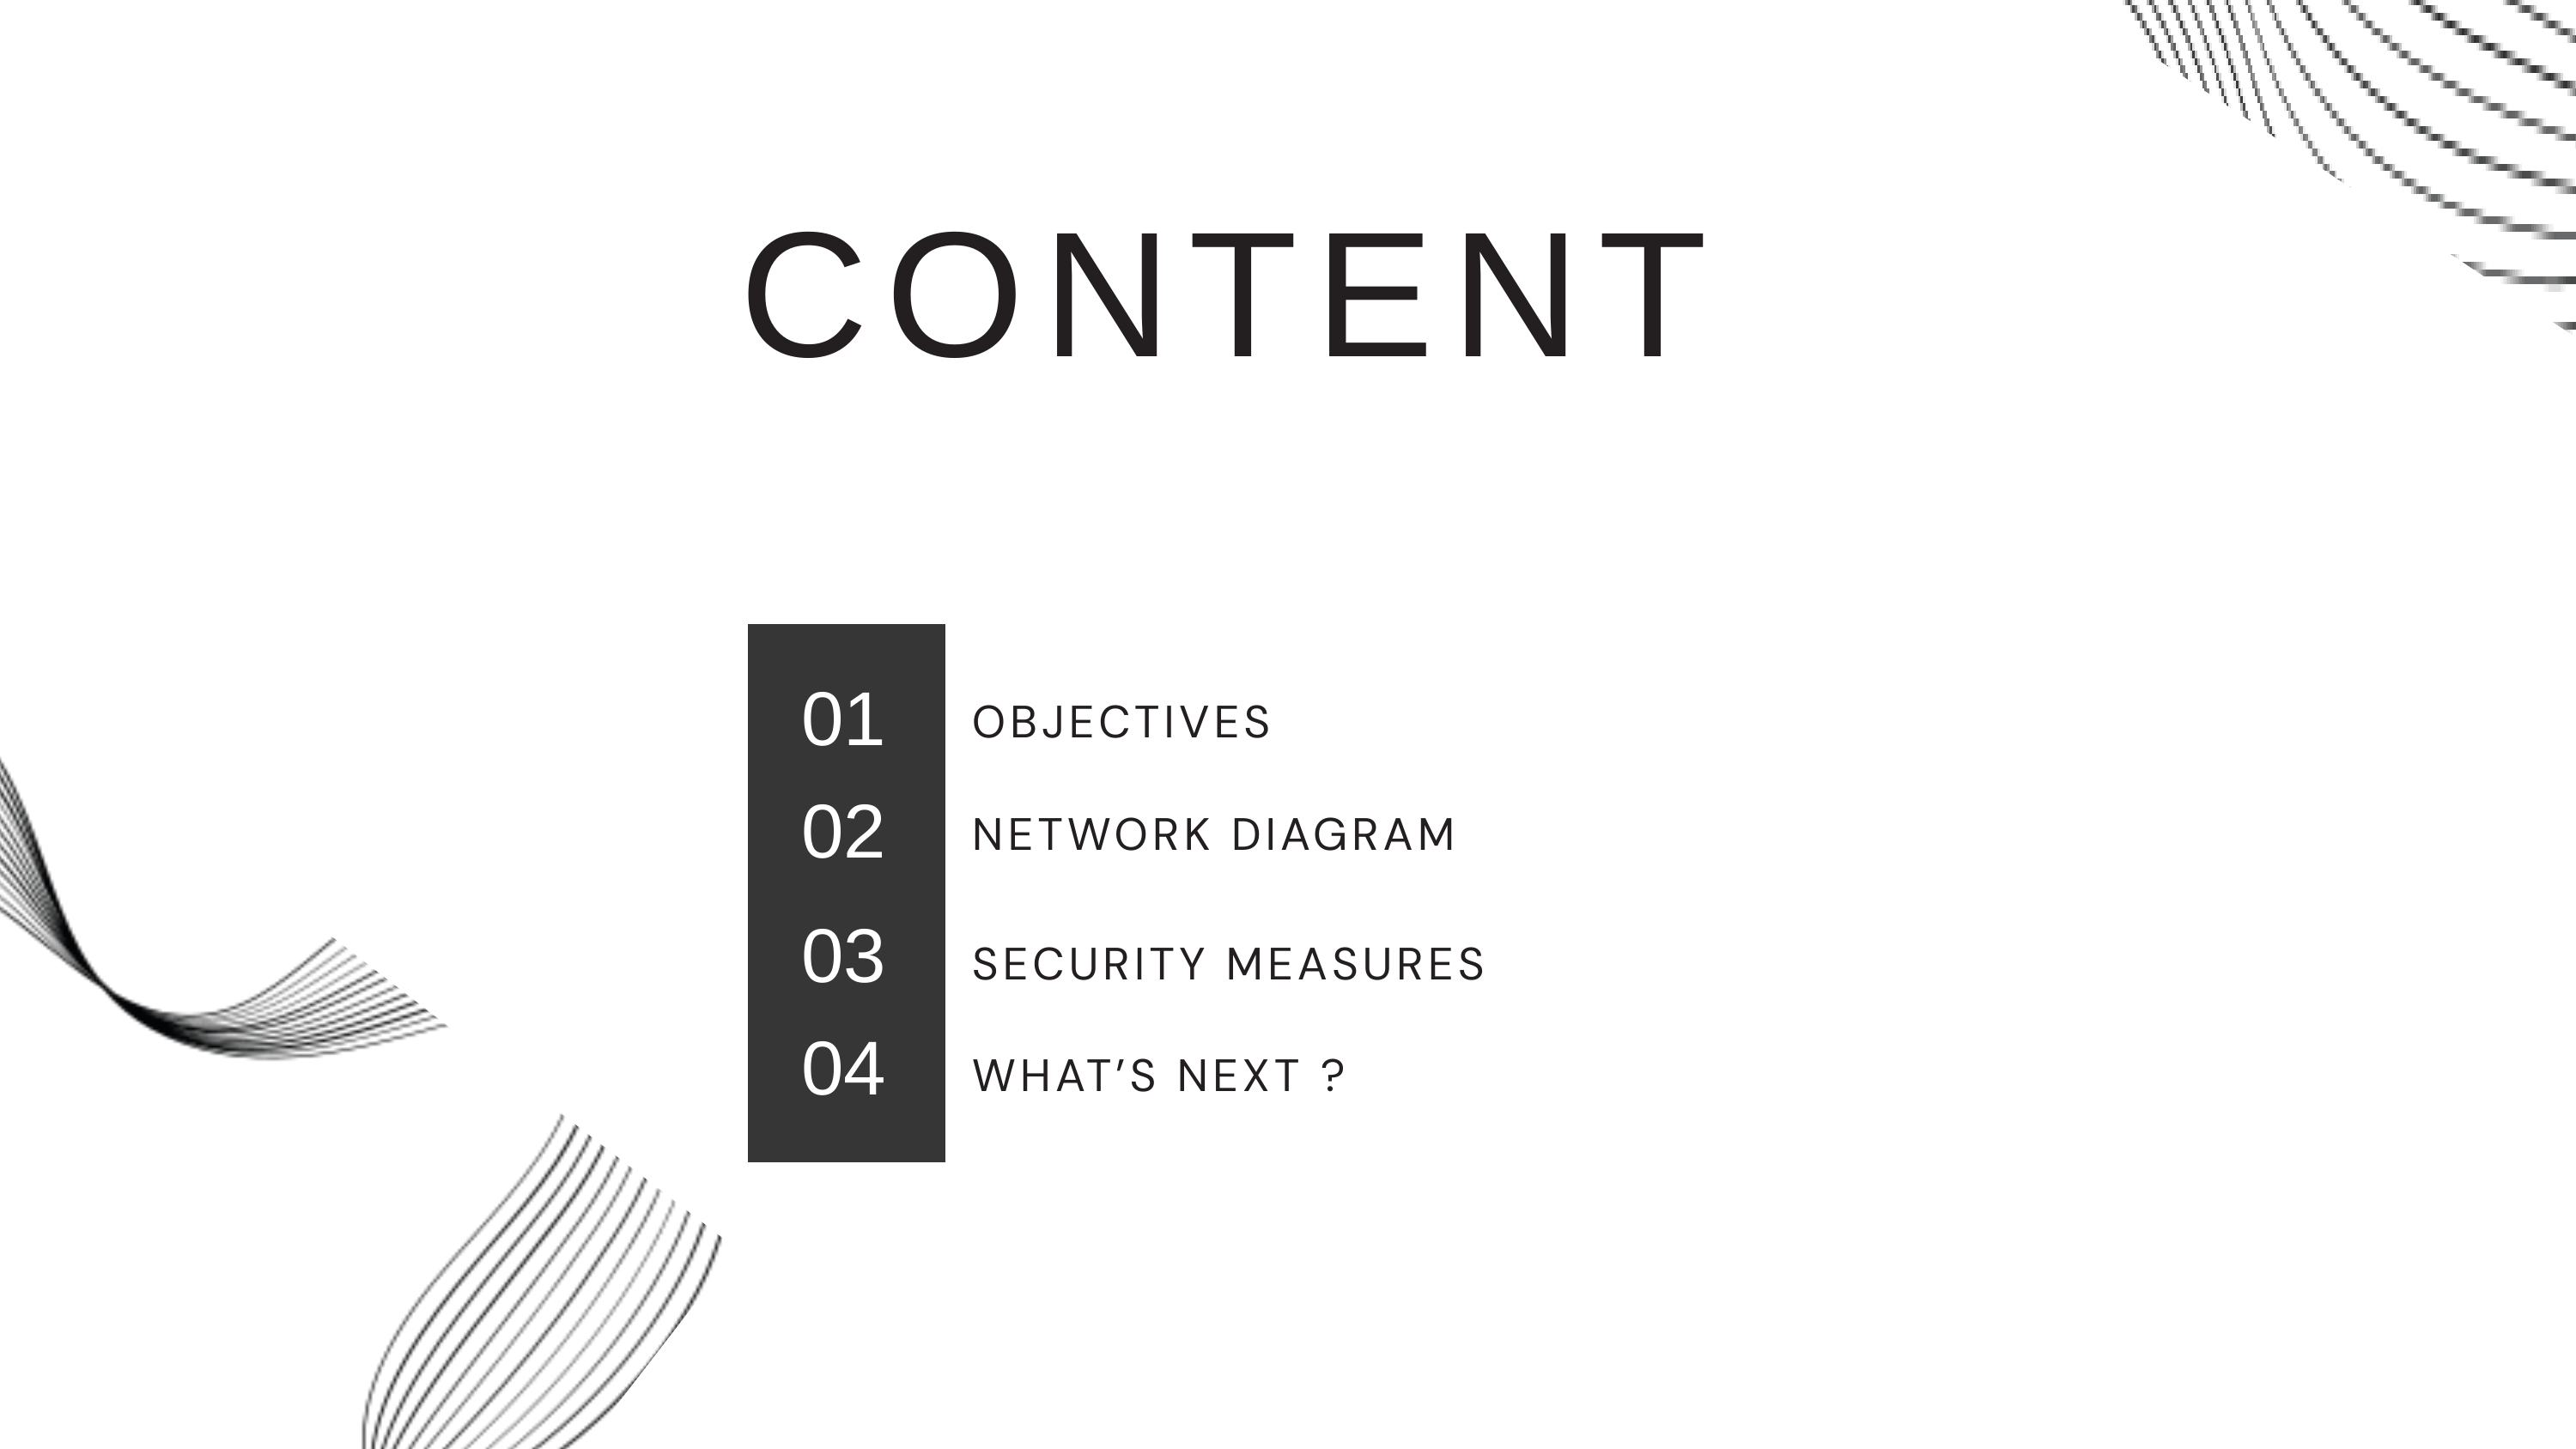

CONTENT

01
OBJECTIVES
02

NETWORK DIAGRAM
03
SECURITY MEASURES
04
WHAT’S NEXT ?